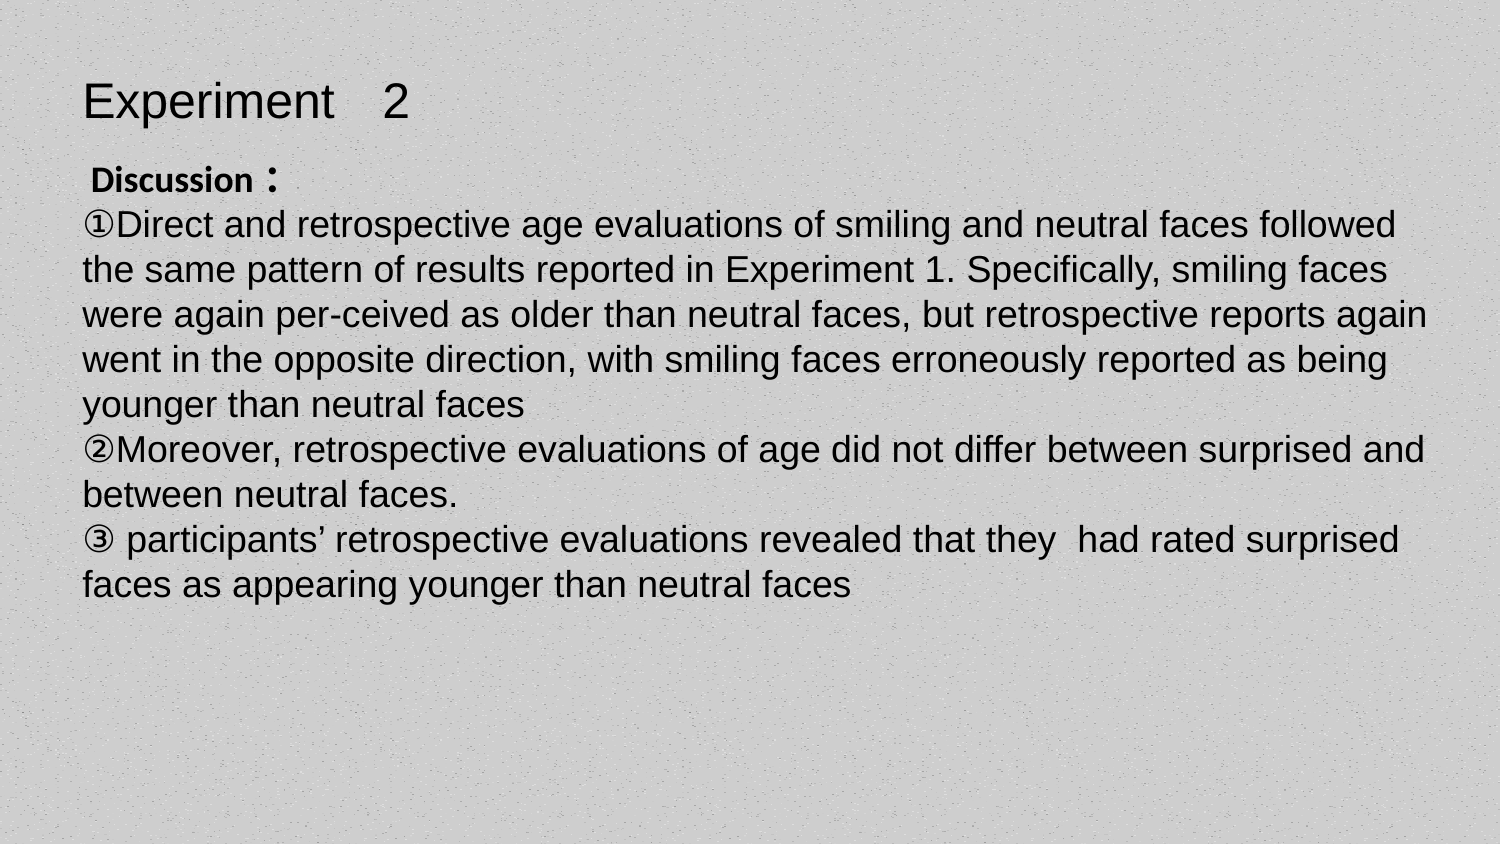

Experiment  	2
 Discussion：
①Direct and retrospective age evaluations of smiling and neutral faces followed the same pattern of results reported in Experiment 1. Specifically, smiling faces were again per-ceived as older than neutral faces, but retrospective reports again went in the opposite direction, with smiling faces erroneously reported as being younger than neutral faces
②Moreover, retrospective evaluations of age did not differ between surprised and between neutral faces.
③ participants’ retrospective evaluations revealed that they  had rated surprised faces as appearing younger than neutral faces